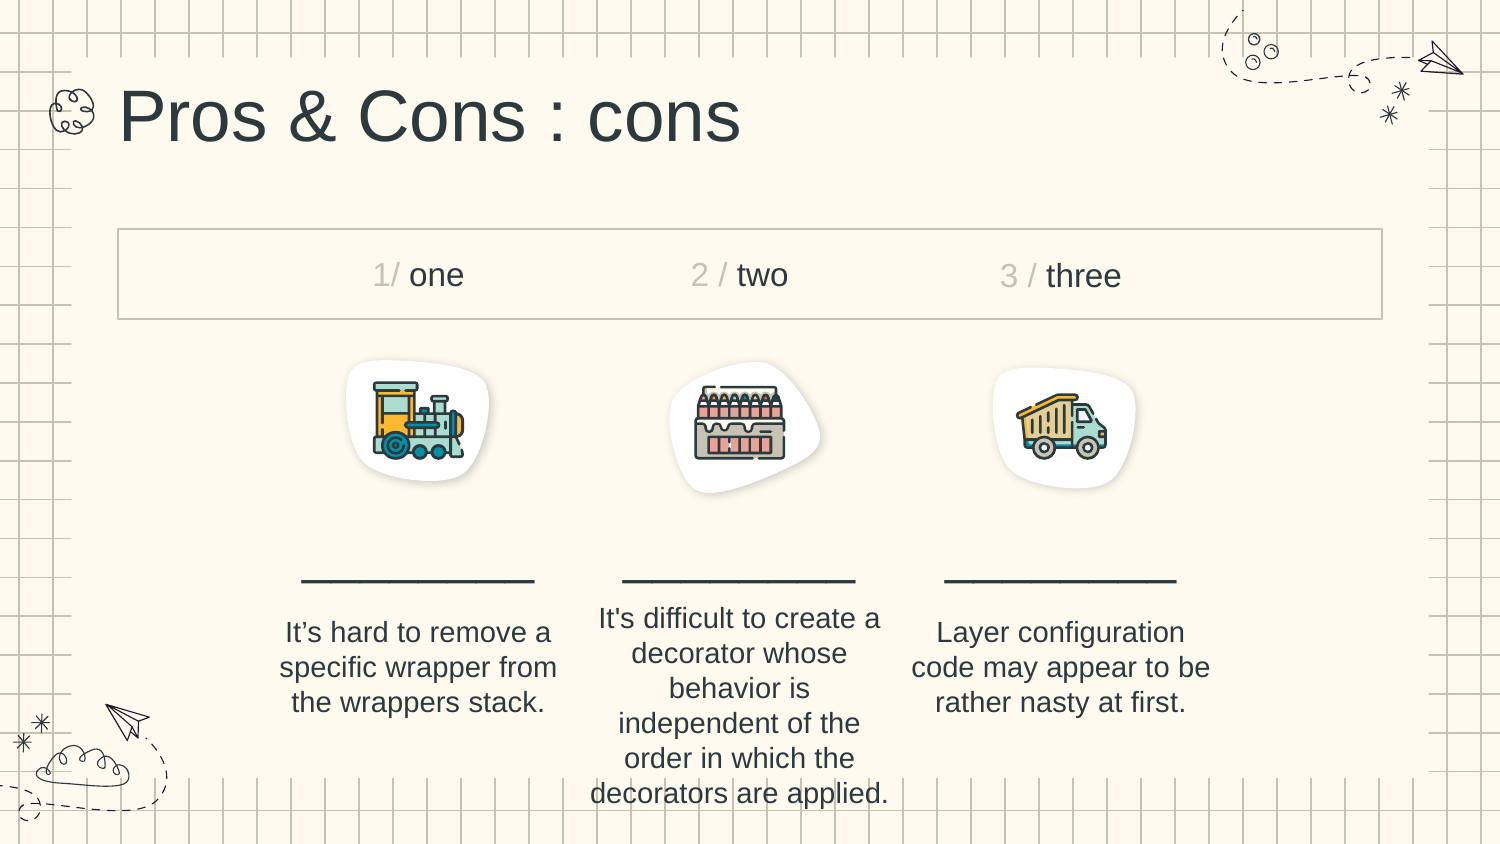

Pros & Cons : cons

1/ one
2 / two
3 / three

________
________
________
It's difficult to create a decorator whose behavior is independent of the order in which the decorators are applied.
It’s hard to remove a specific wrapper from the wrappers stack.
Layer configuration code may appear to be rather nasty at first.